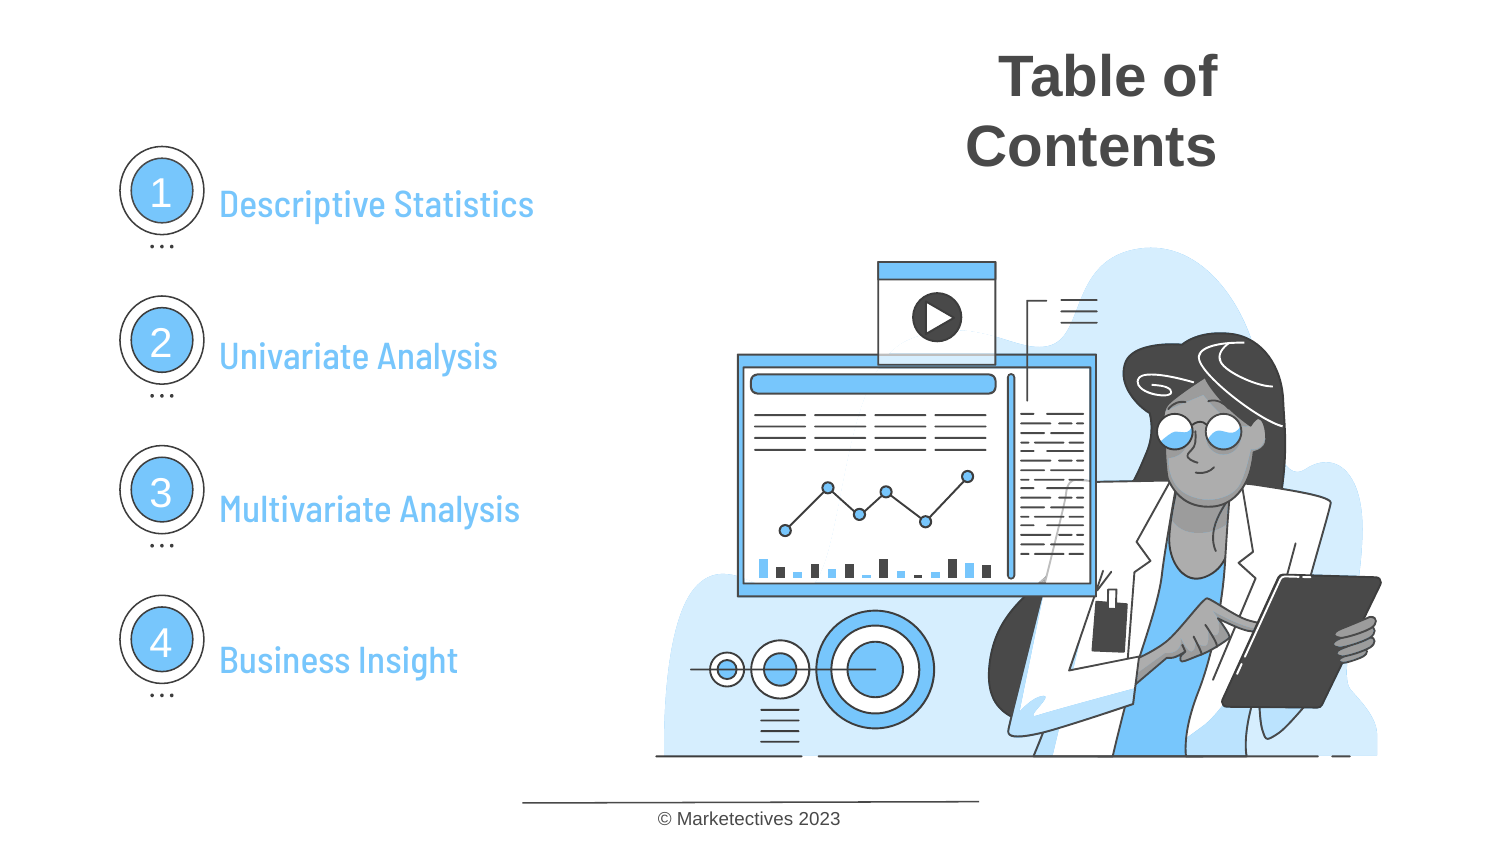

# Table of Contents

Descriptive Statistics
1

Univariate Analysis
2

Multivariate Analysis
3

Business Insight
4
© Marketectives 2023